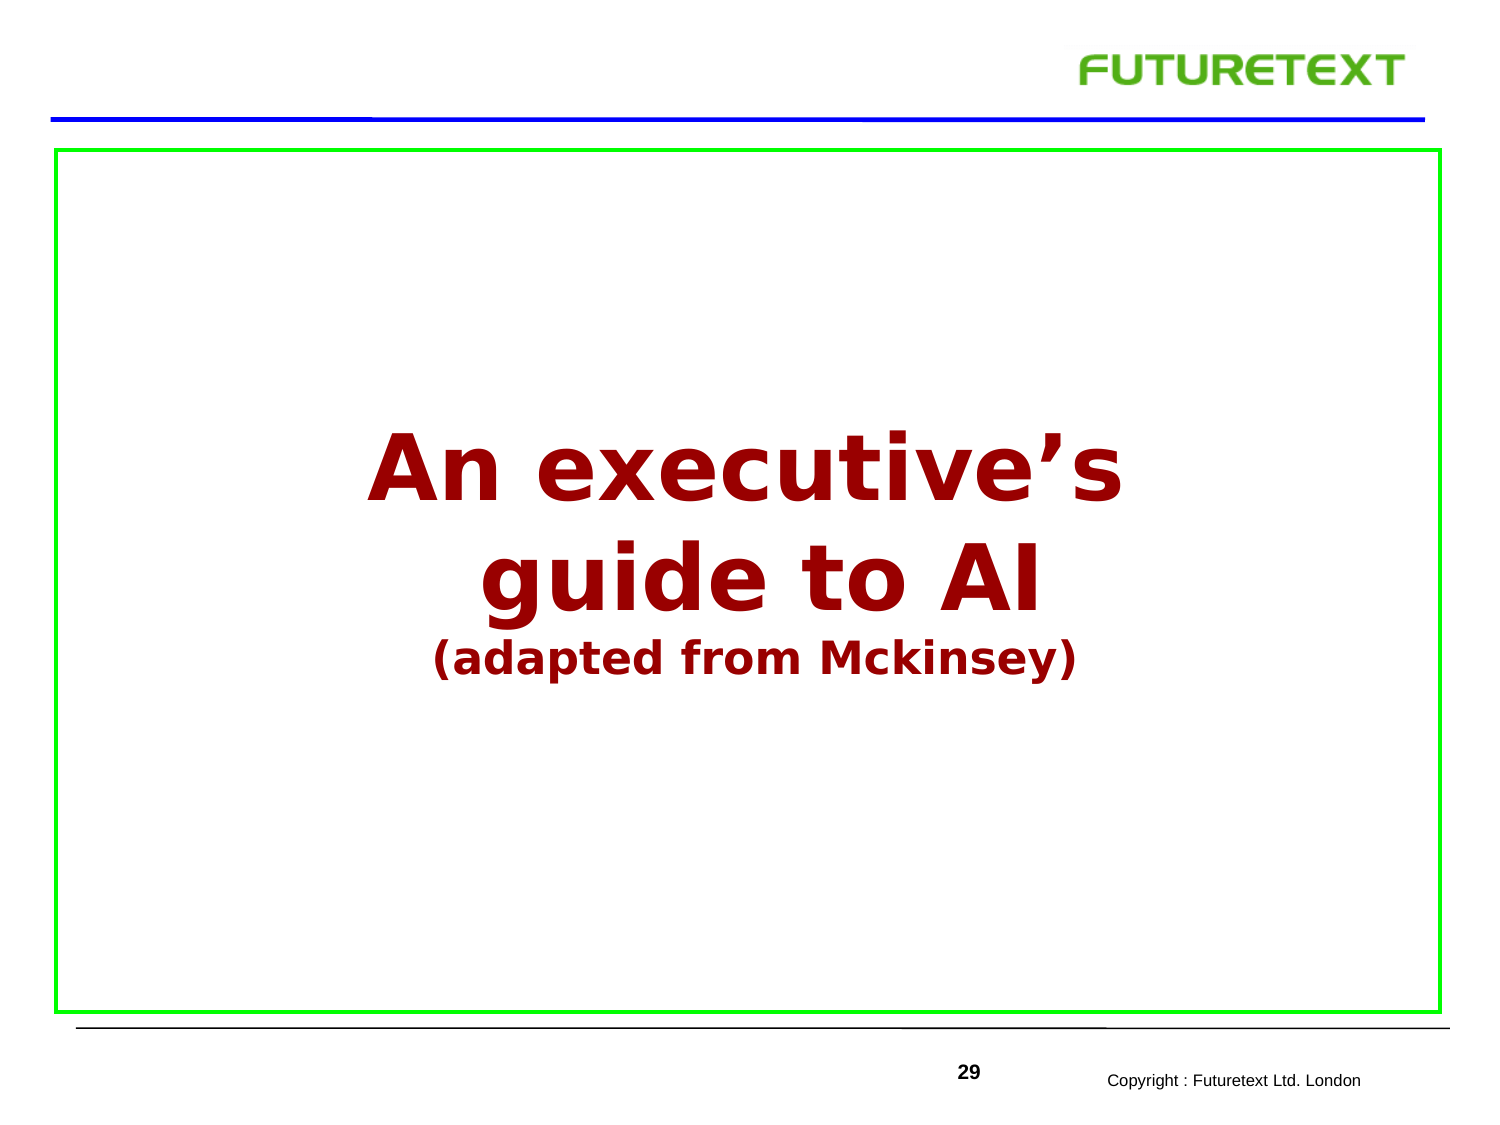

An executive’s
guide to AI
(adapted from Mckinsey)
29